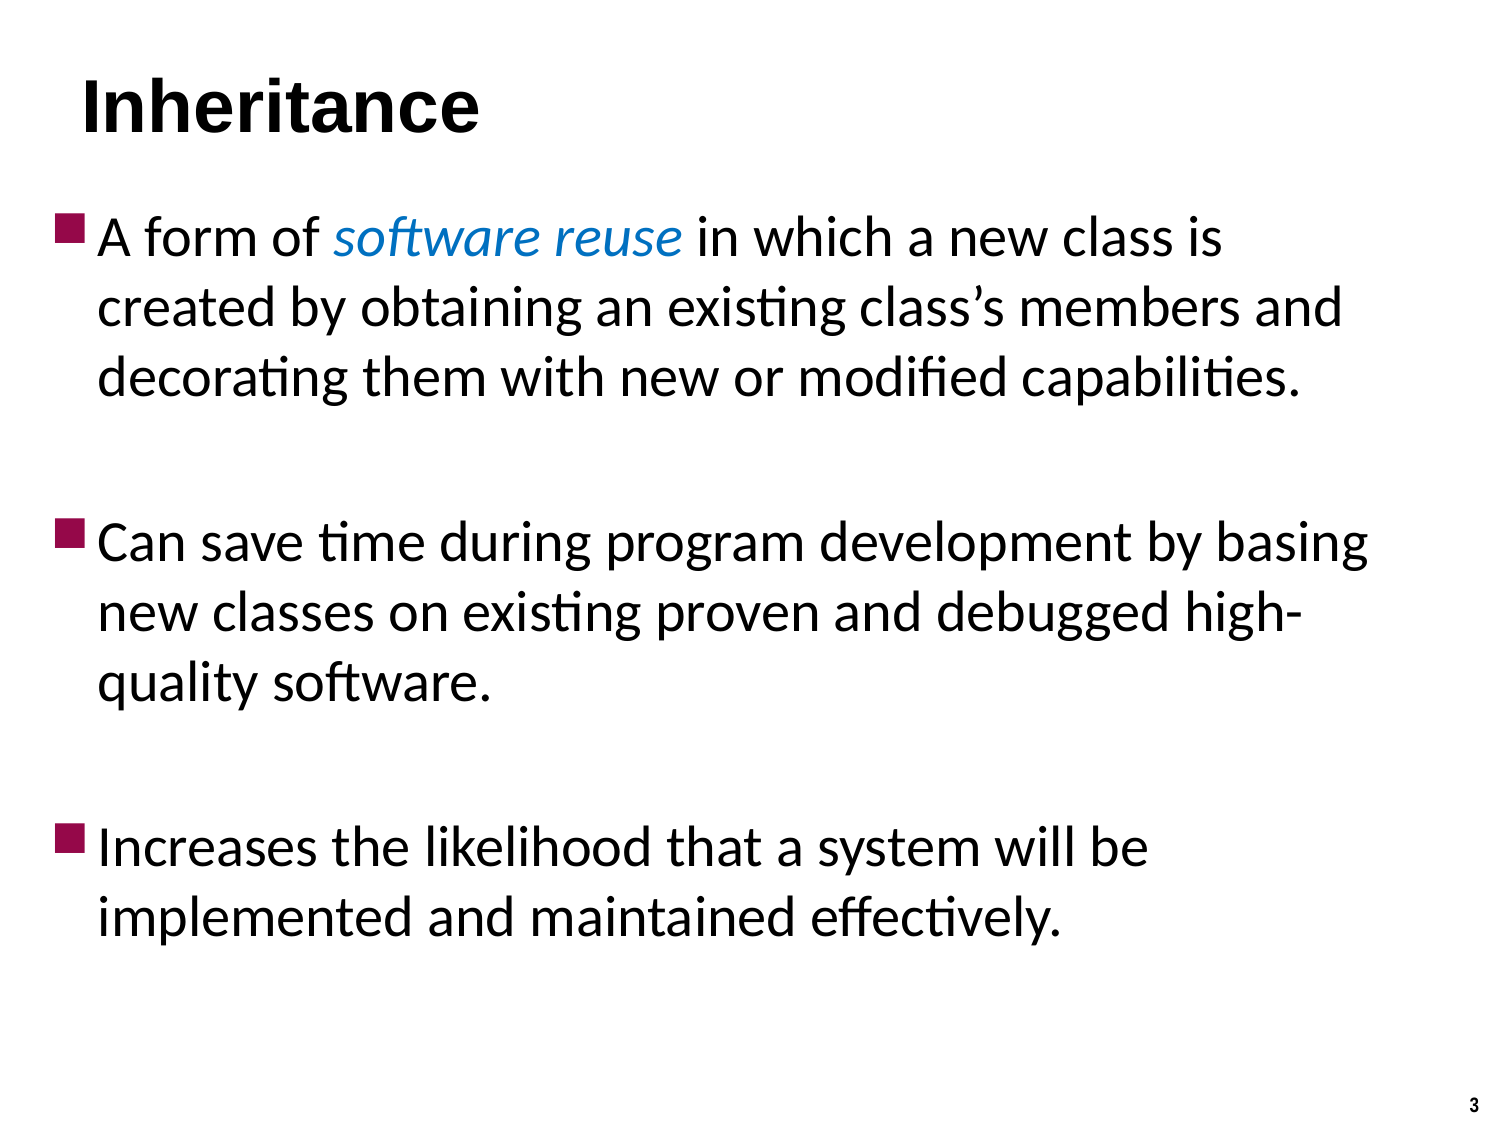

# Inheritance
A form of software reuse in which a new class is created by obtaining an existing class’s members and decorating them with new or modified capabilities.

Can save time during program development by basing new classes on existing proven and debugged high-quality software.

Increases the likelihood that a system will be implemented and maintained effectively.